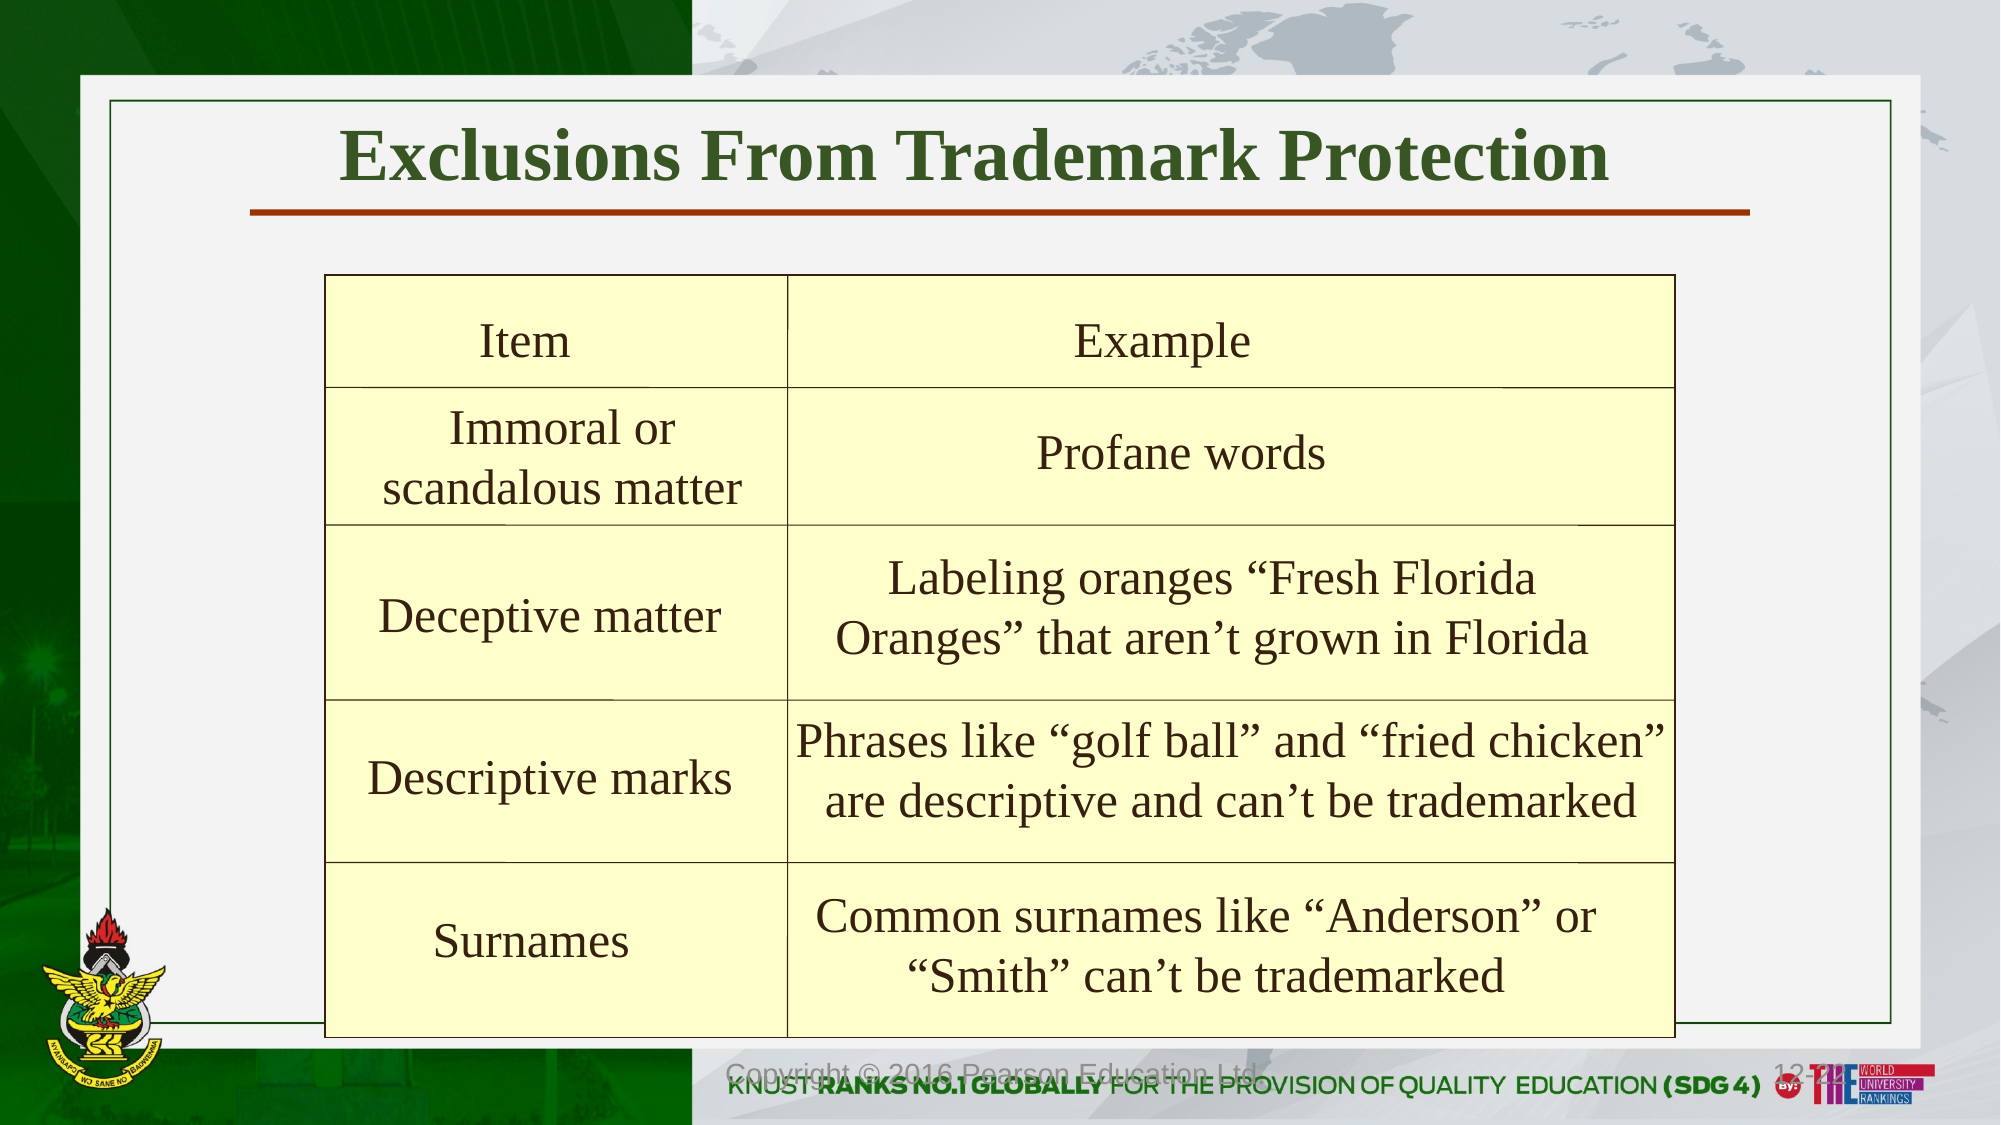

# Exclusions From Trademark Protection

Item
Example
Immoral or scandalous matter
Profane words
Labeling oranges “Fresh Florida Oranges” that aren’t grown in Florida
Deceptive matter
Phrases like “golf ball” and “fried chicken” are descriptive and can’t be trademarked
Descriptive marks
Common surnames like “Anderson” or “Smith” can’t be trademarked
Surnames
Copyright © 2016 Pearson Education Ltd.
12-22